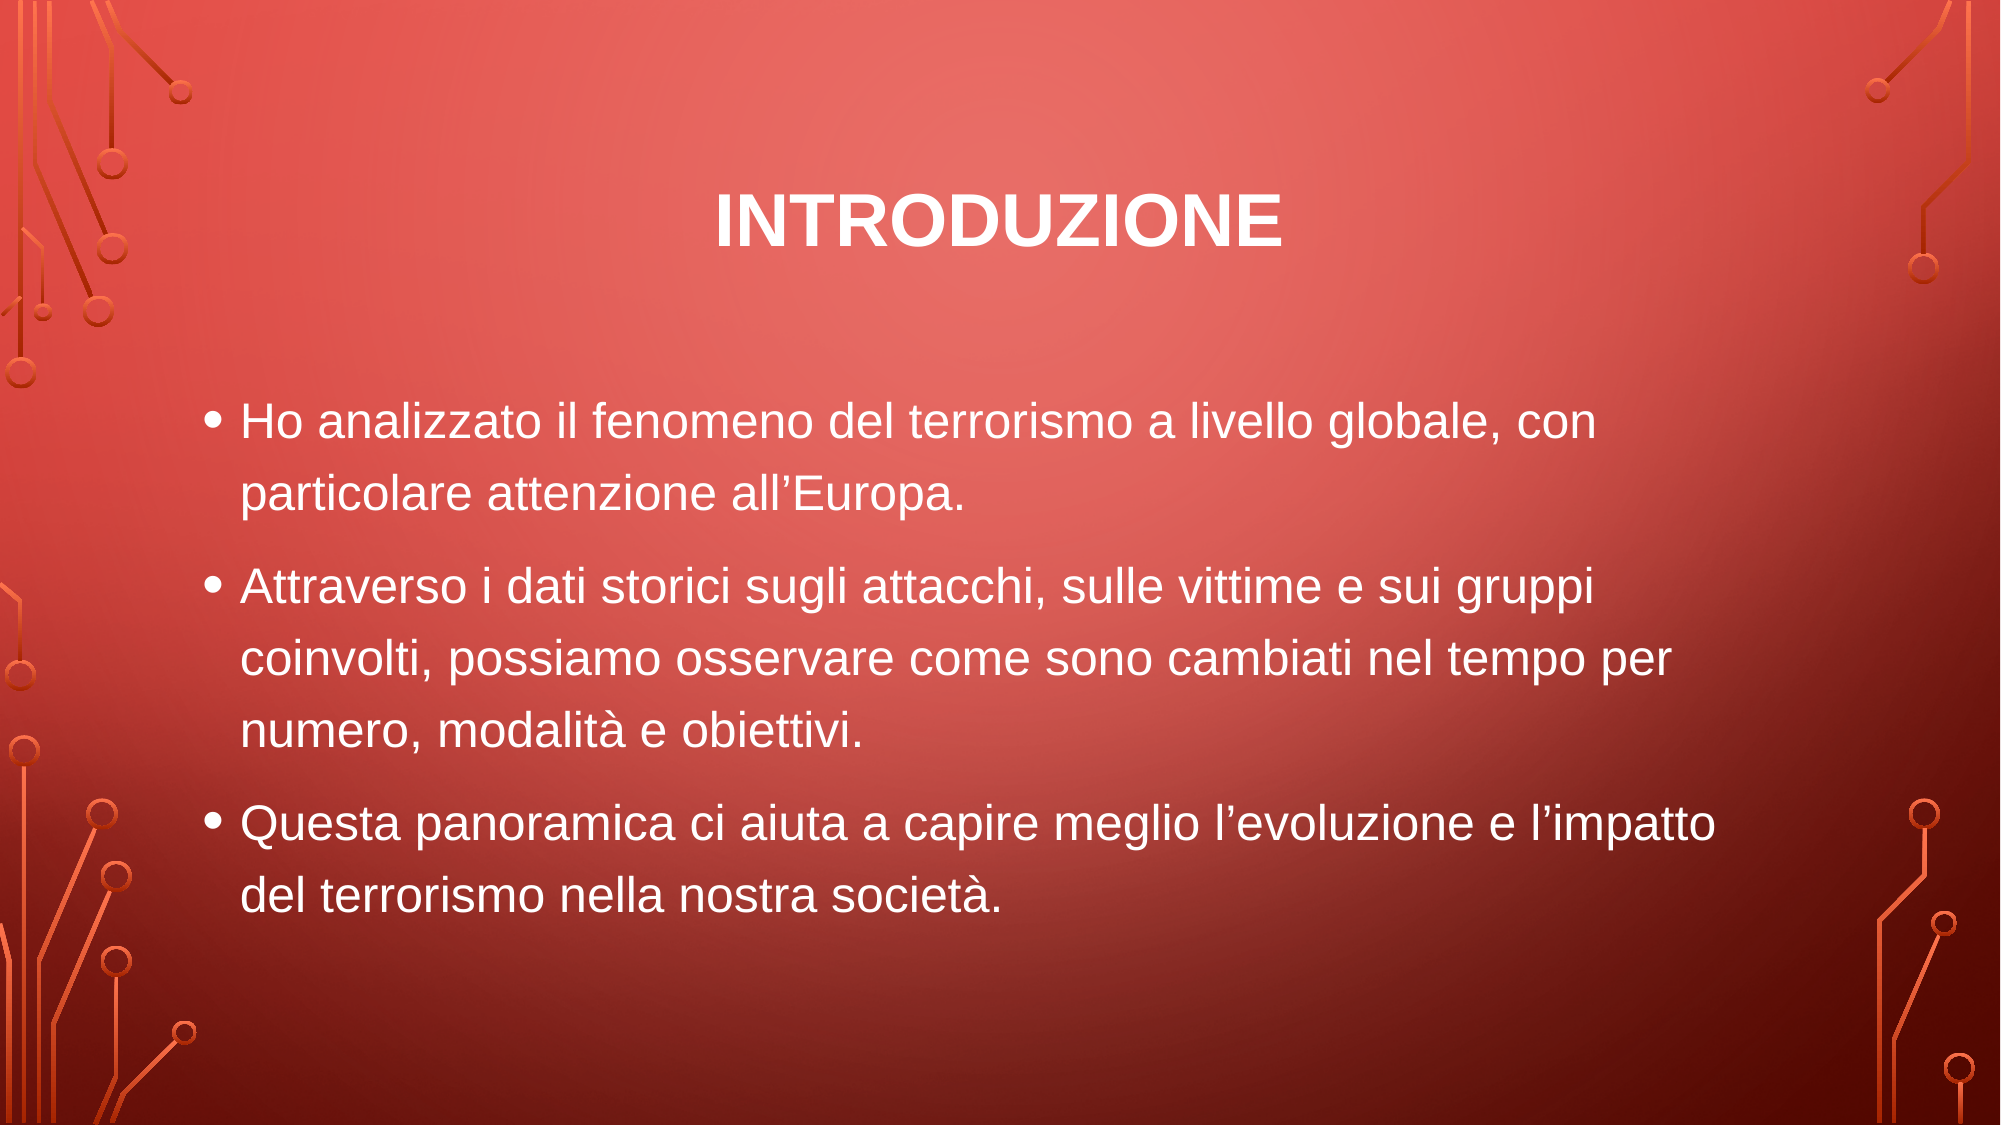

# INTRODUZIONE
Ho analizzato il fenomeno del terrorismo a livello globale, con particolare attenzione all’Europa.
Attraverso i dati storici sugli attacchi, sulle vittime e sui gruppi coinvolti, possiamo osservare come sono cambiati nel tempo per numero, modalità e obiettivi.
Questa panoramica ci aiuta a capire meglio l’evoluzione e l’impatto del terrorismo nella nostra società.